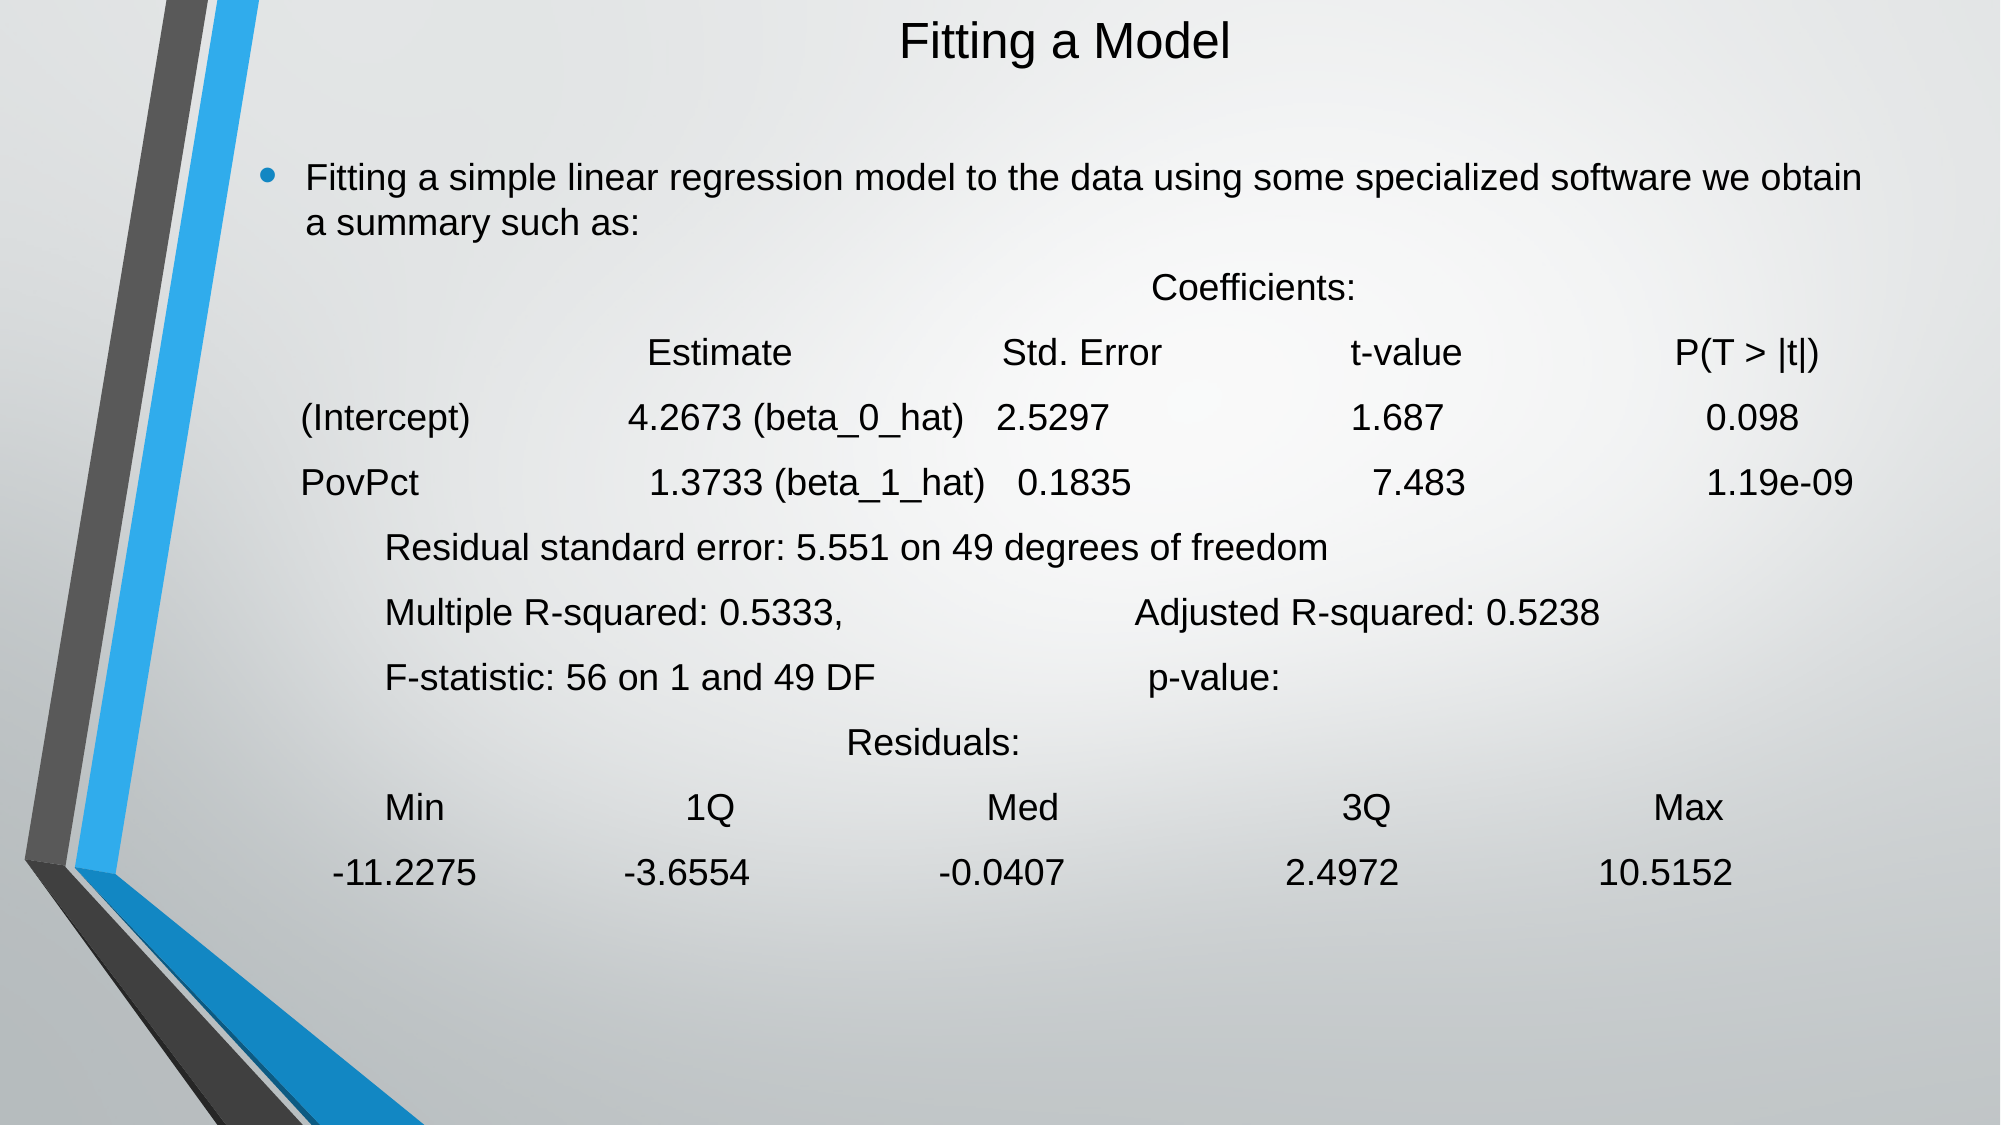

# Fitting a Model
Fitting a simple linear regression model to the data using some specialized software we obtain a summary such as:
                                                                                     Coefficients:
                                     Estimate                    Std. Error                  t-value                    P(T > |t|)
    (Intercept)               4.2673 (beta_0_hat)   2.5297                       1.687                         0.098
    PovPct                      1.3733 (beta_1_hat)   0.1835                       7.483                       1.19e-09
            Residual standard error: 5.551 on 49 degrees of freedom
            Multiple R-squared: 0.5333,                            Adjusted R-squared: 0.5238
            F-statistic: 56 on 1 and 49 DF                          p-value:
                                                        Residuals:
            Min                       1Q                        Med                           3Q                         Max
       -11.2275              -3.6554                  -0.0407                     2.4972                   10.5152